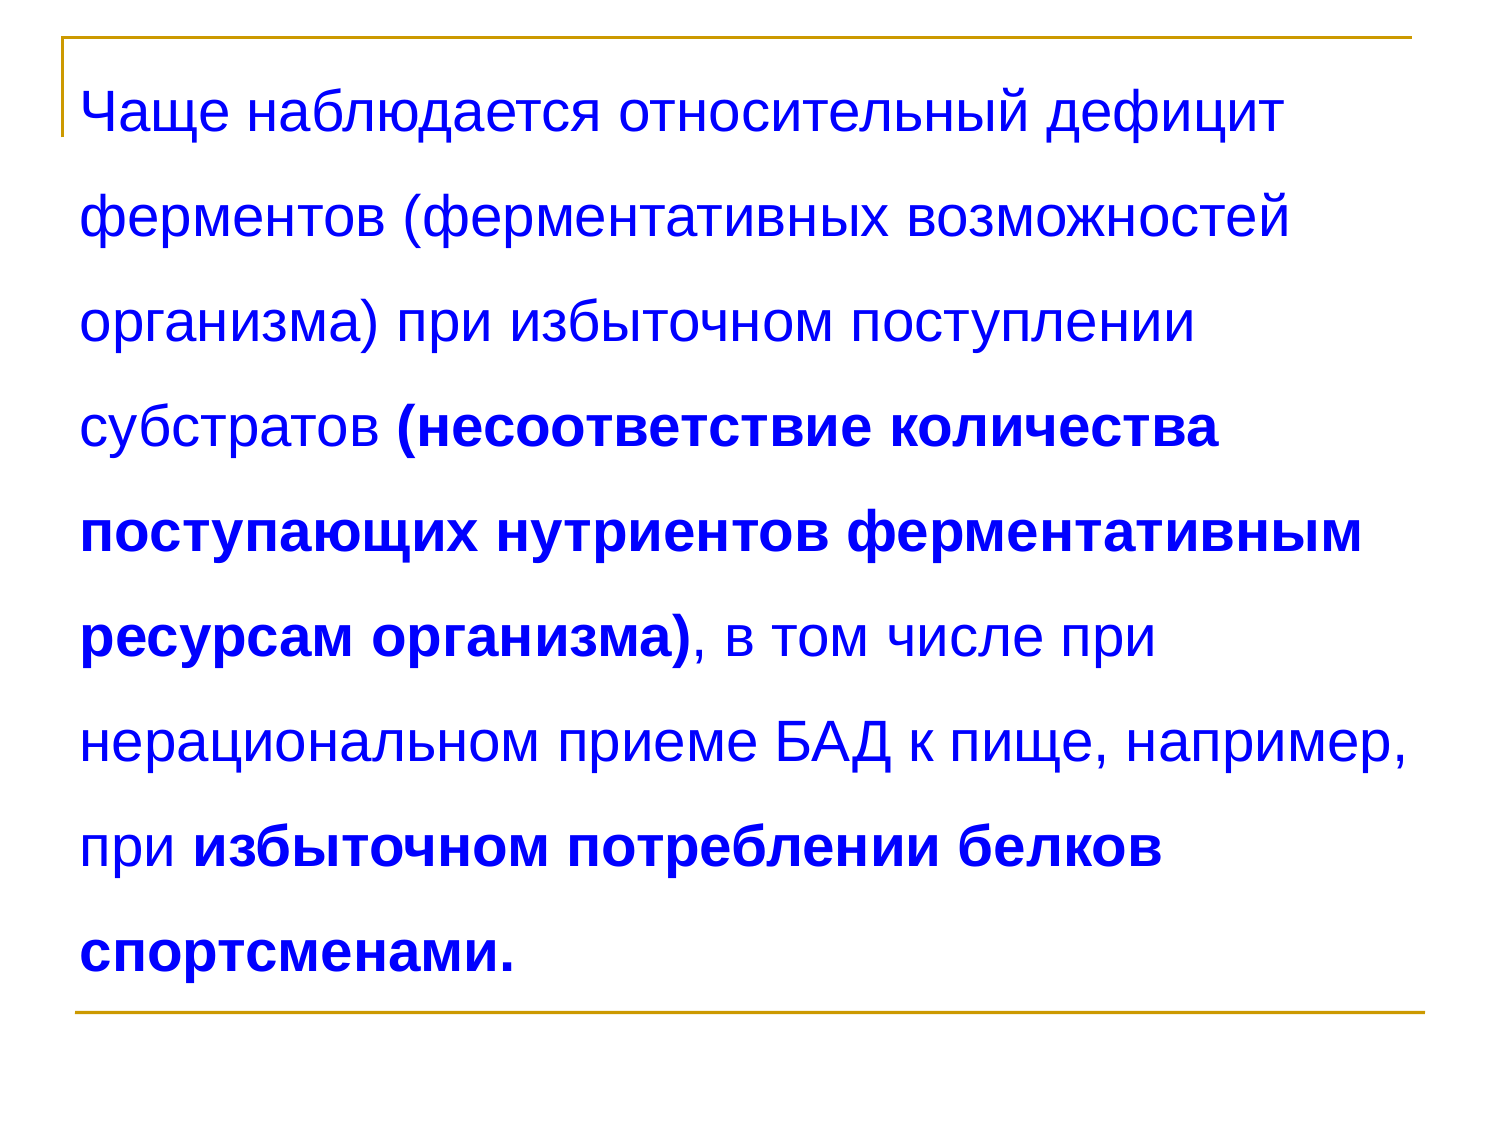

Чаще наблюдается относительный дефицит ферментов (ферментативных возможностей организма) при избыточном поступлении субстратов (несоответствие количества поступающих нутриентов ферментативным ресурсам организма), в том числе при нерациональном приеме БАД к пище, например, при избыточном потреблении белков спортсменами.